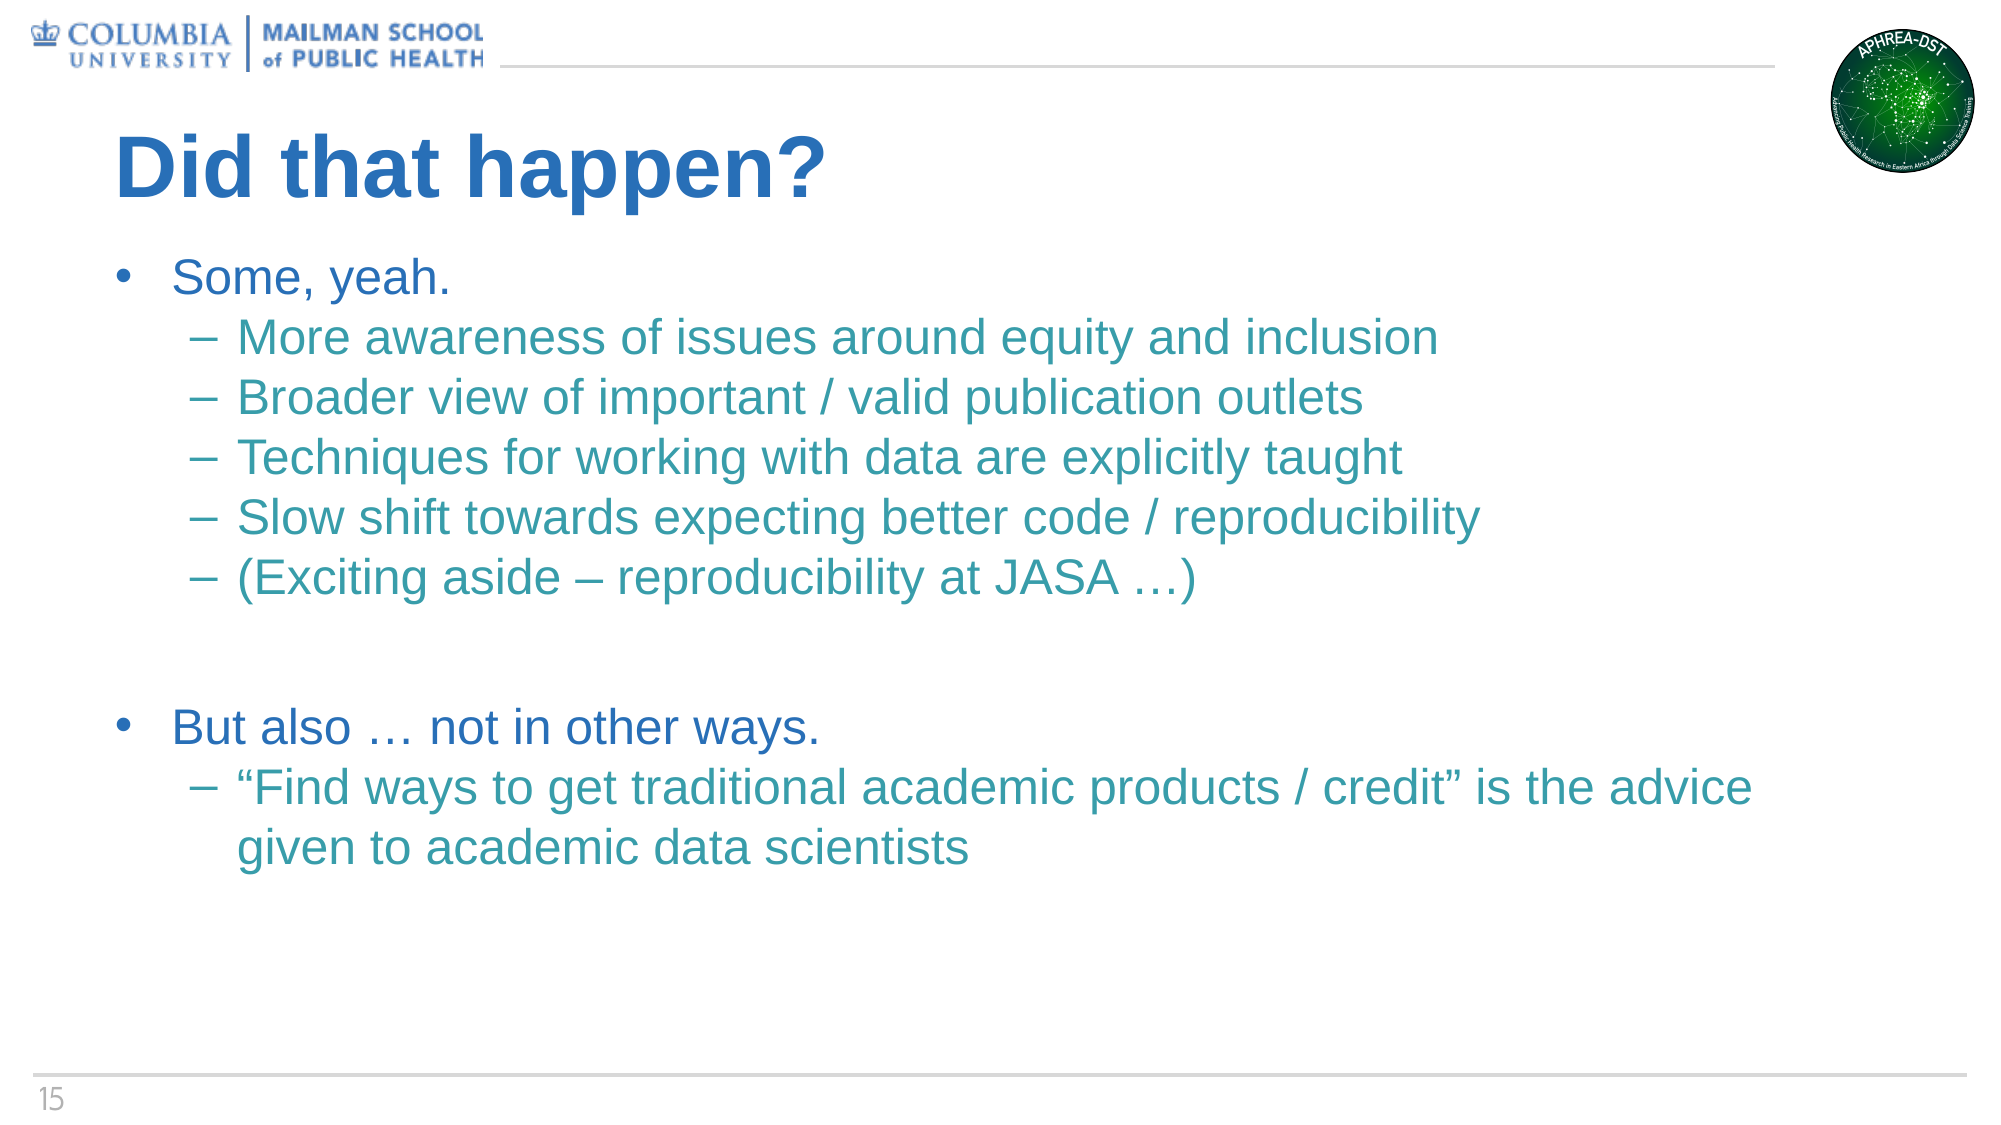

# Did that happen?
Some, yeah.
More awareness of issues around equity and inclusion
Broader view of important / valid publication outlets
Techniques for working with data are explicitly taught
Slow shift towards expecting better code / reproducibility
(Exciting aside – reproducibility at JASA …)

But also … not in other ways.
“Find ways to get traditional academic products / credit” is the advice given to academic data scientists